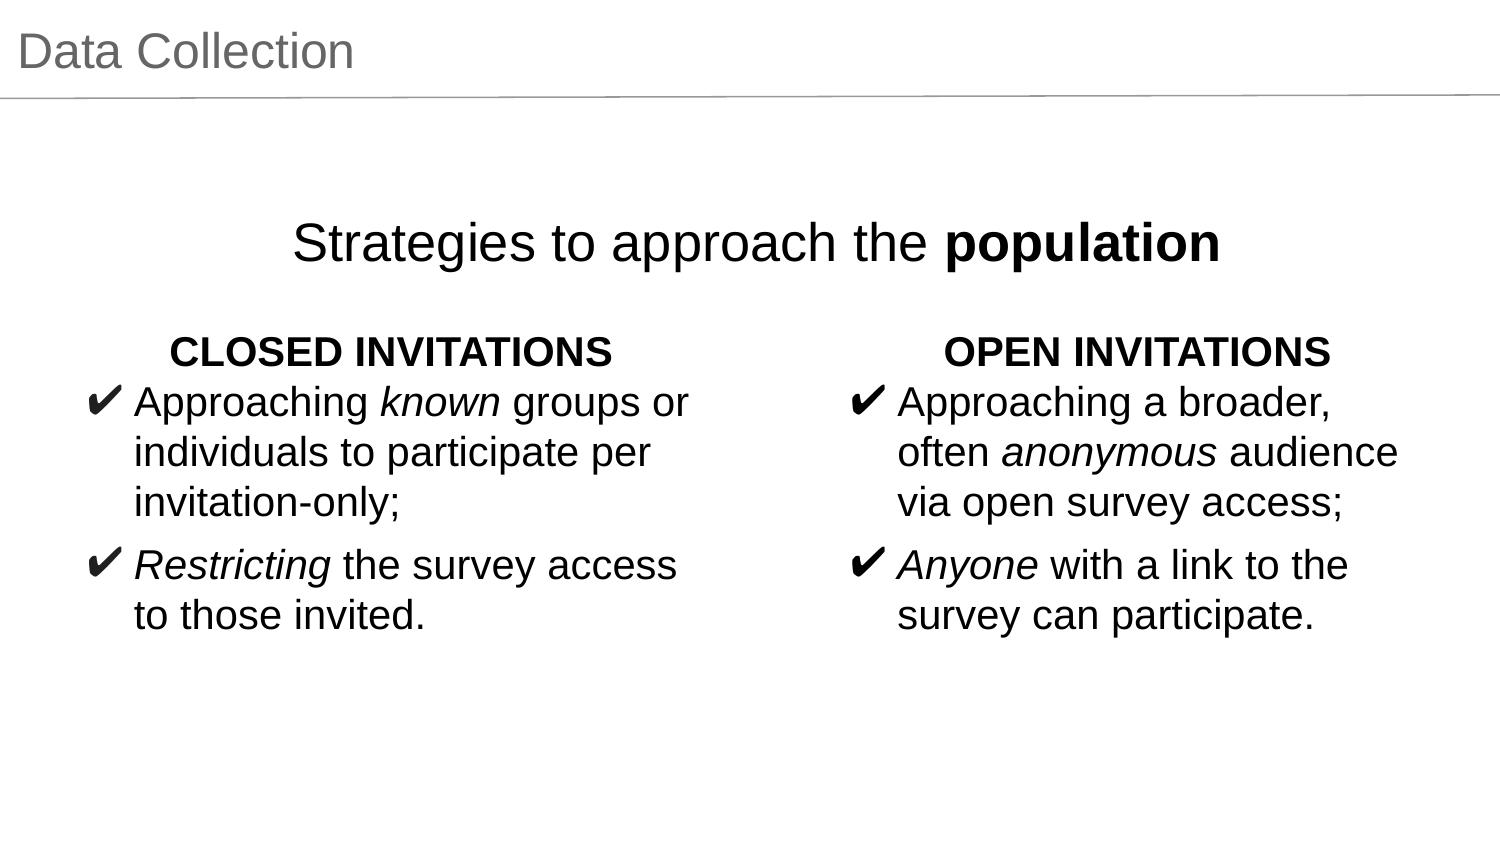

Data Collection
Strategies to approach the population
OPEN INVITATIONS
Approaching a broader, often anonymous audience via open survey access;
Anyone with a link to the survey can participate.
CLOSED INVITATIONS
Approaching known groups or individuals to participate per invitation-only;
Restricting the survey access to those invited.